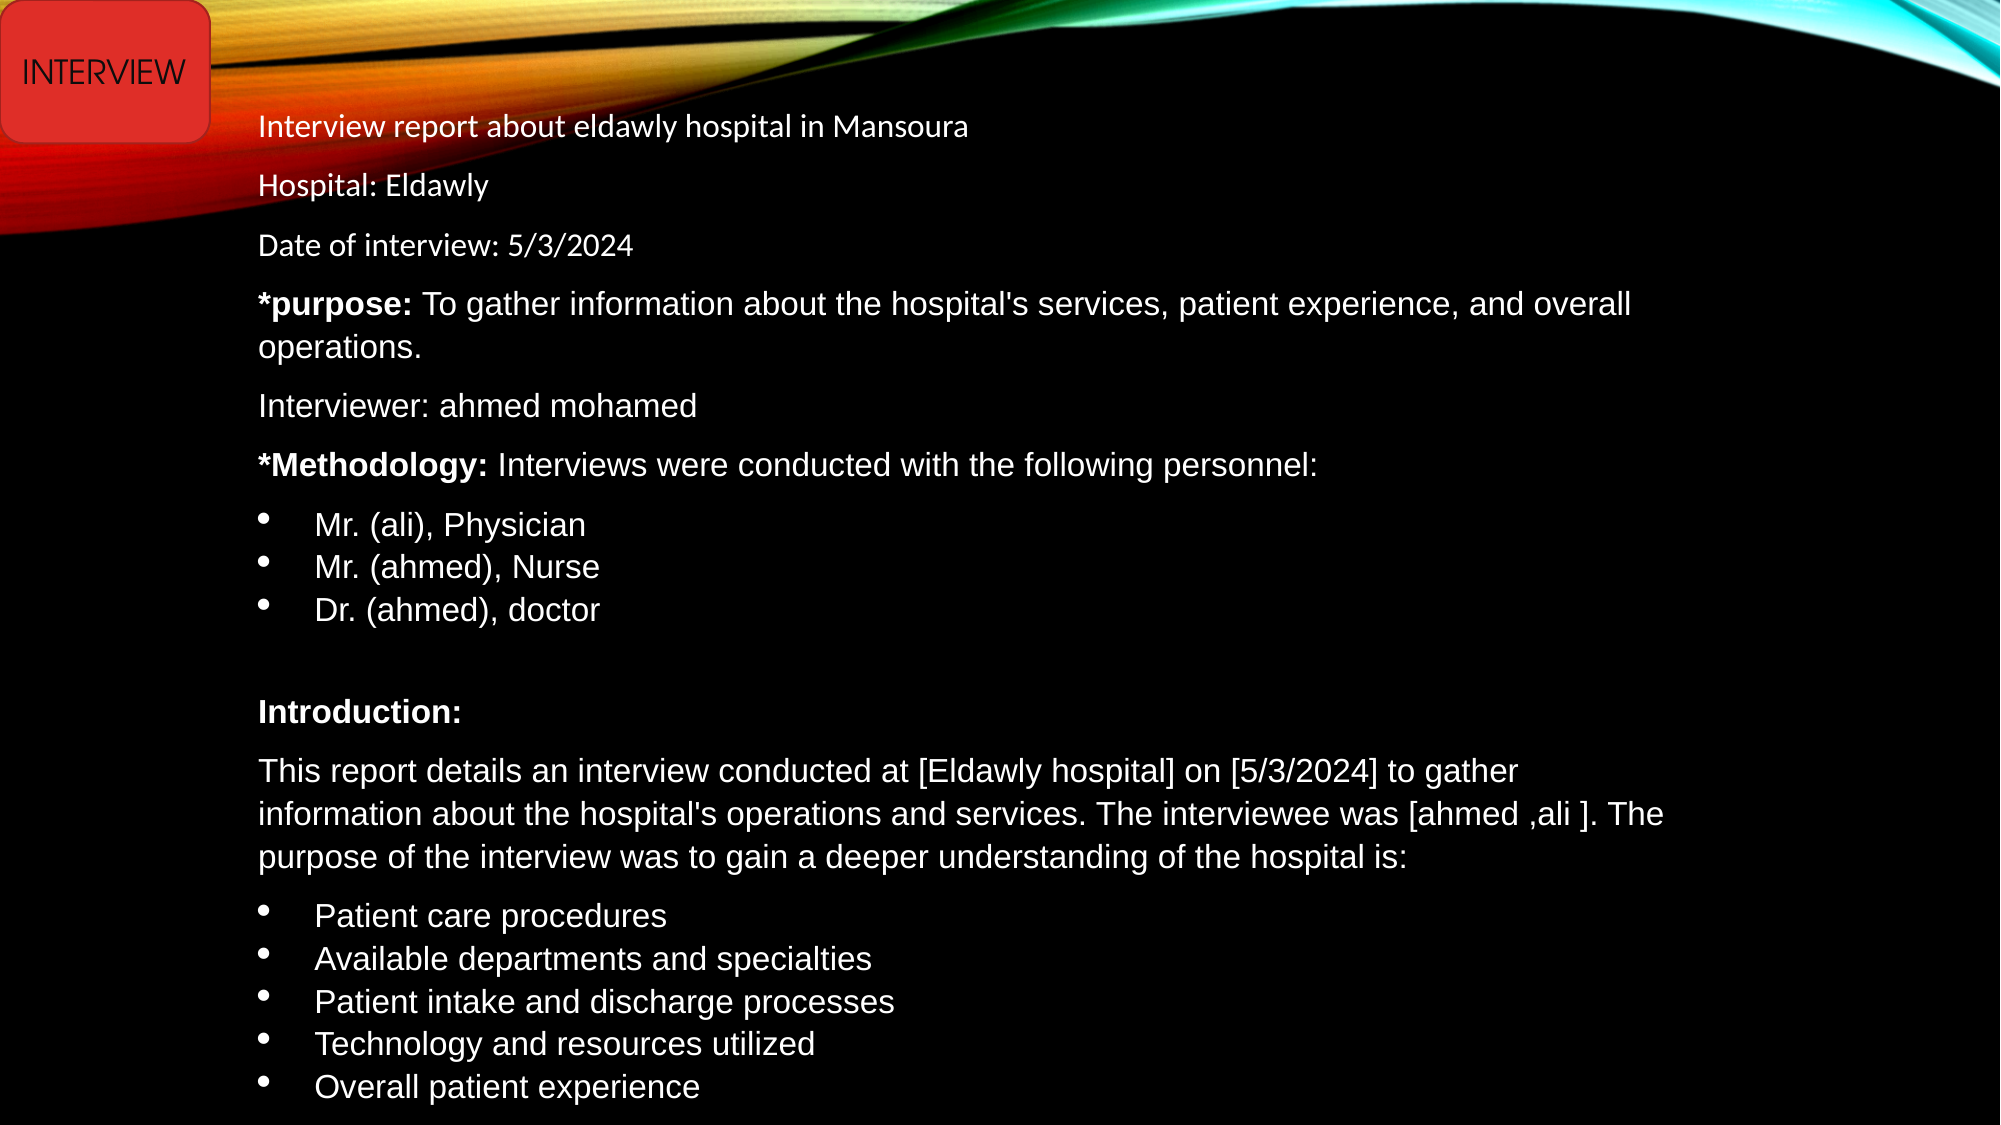

INTERVIEW
Interview report about eldawly hospital in Mansoura
Hospital: Eldawly
Date of interview: 5/3/2024
*purpose: To gather information about the hospital's services, patient experience, and overall operations.
Interviewer: ahmed mohamed
*Methodology: Interviews were conducted with the following personnel:
Mr. (ali), Physician
Mr. (ahmed), Nurse
Dr. (ahmed), doctor

Introduction:
This report details an interview conducted at [Eldawly hospital] on [5/3/2024] to gather information about the hospital's operations and services. The interviewee was [ahmed ,ali ]. The purpose of the interview was to gain a deeper understanding of the hospital is:
Patient care procedures
Available departments and specialties
Patient intake and discharge processes
Technology and resources utilized
Overall patient experience